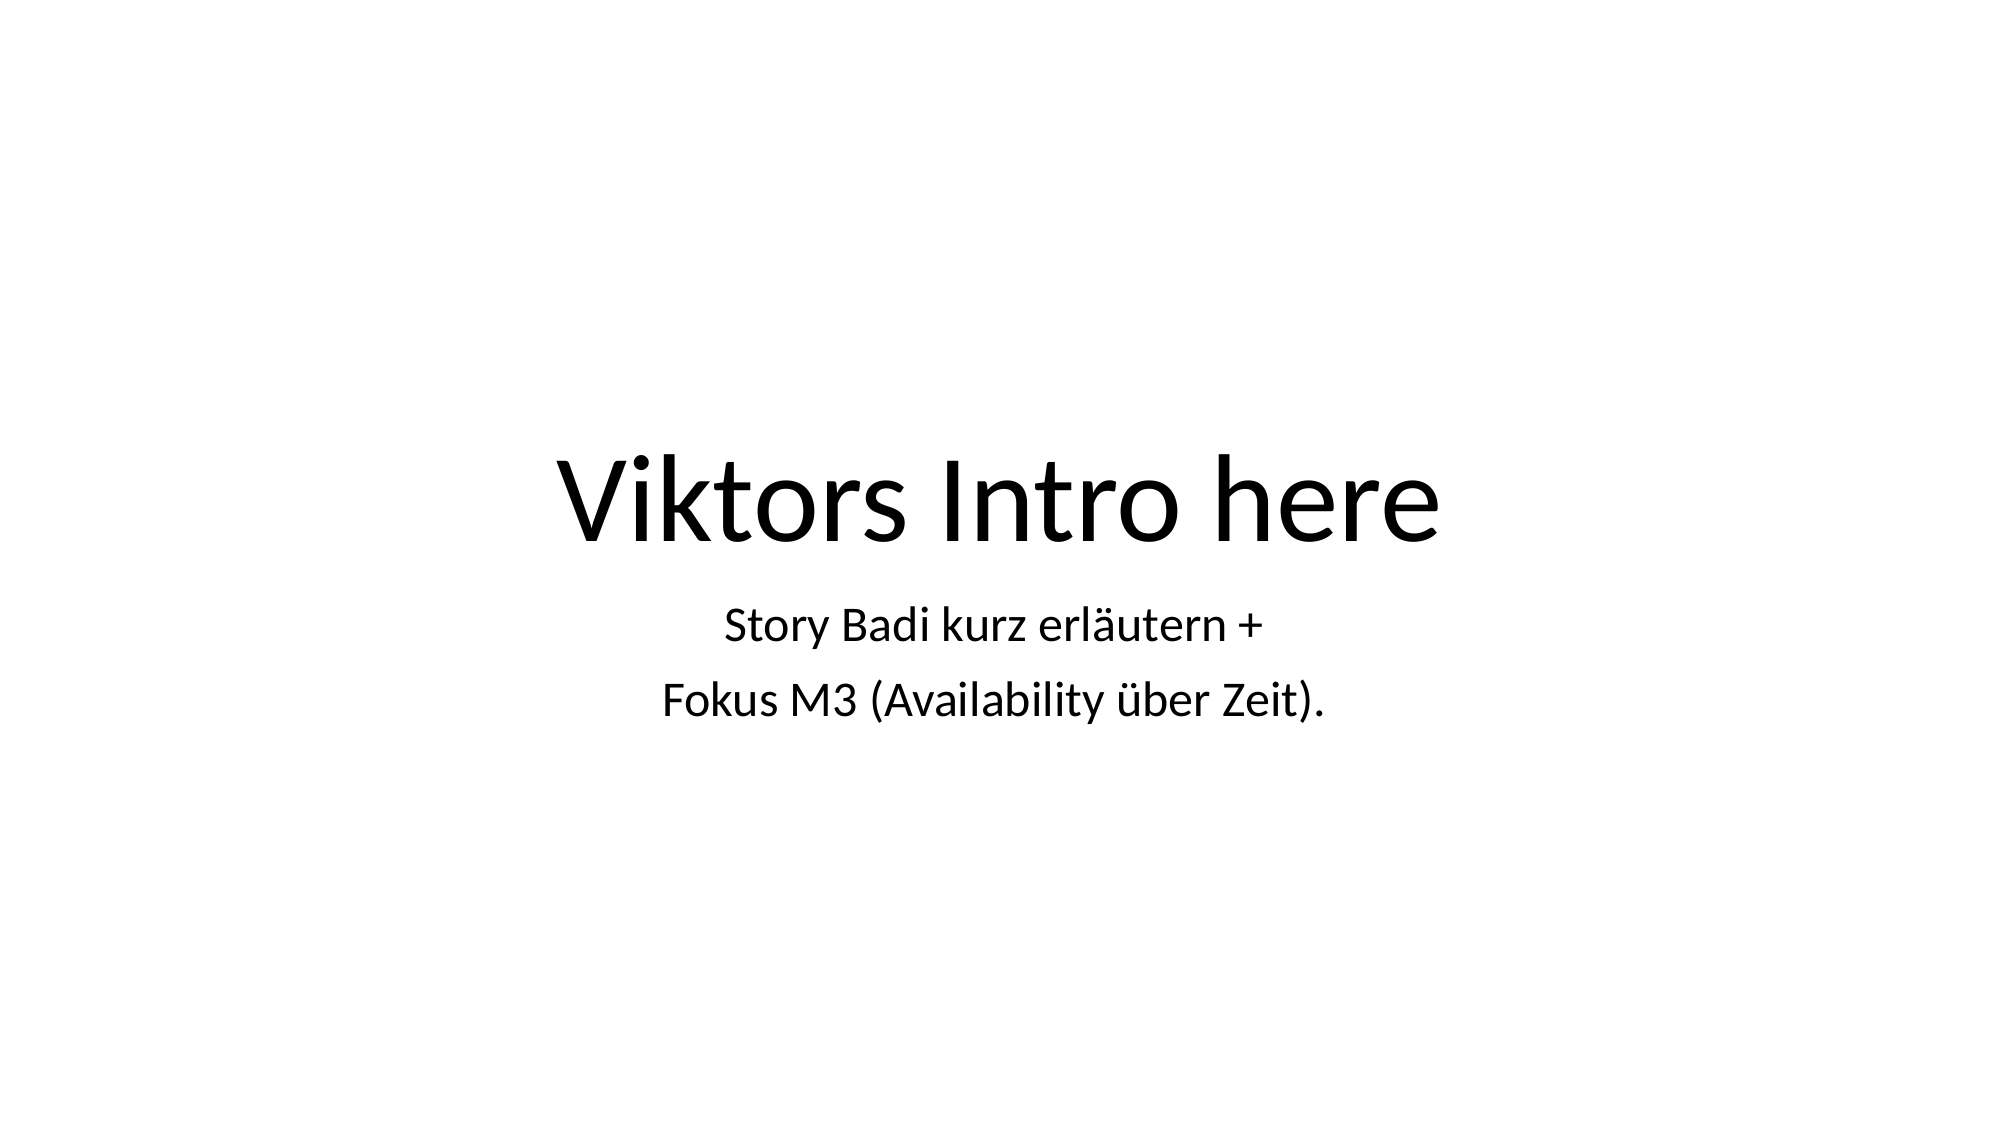

# Viktors Intro here
Story Badi kurz erläutern +
Fokus M3 (Availability über Zeit).